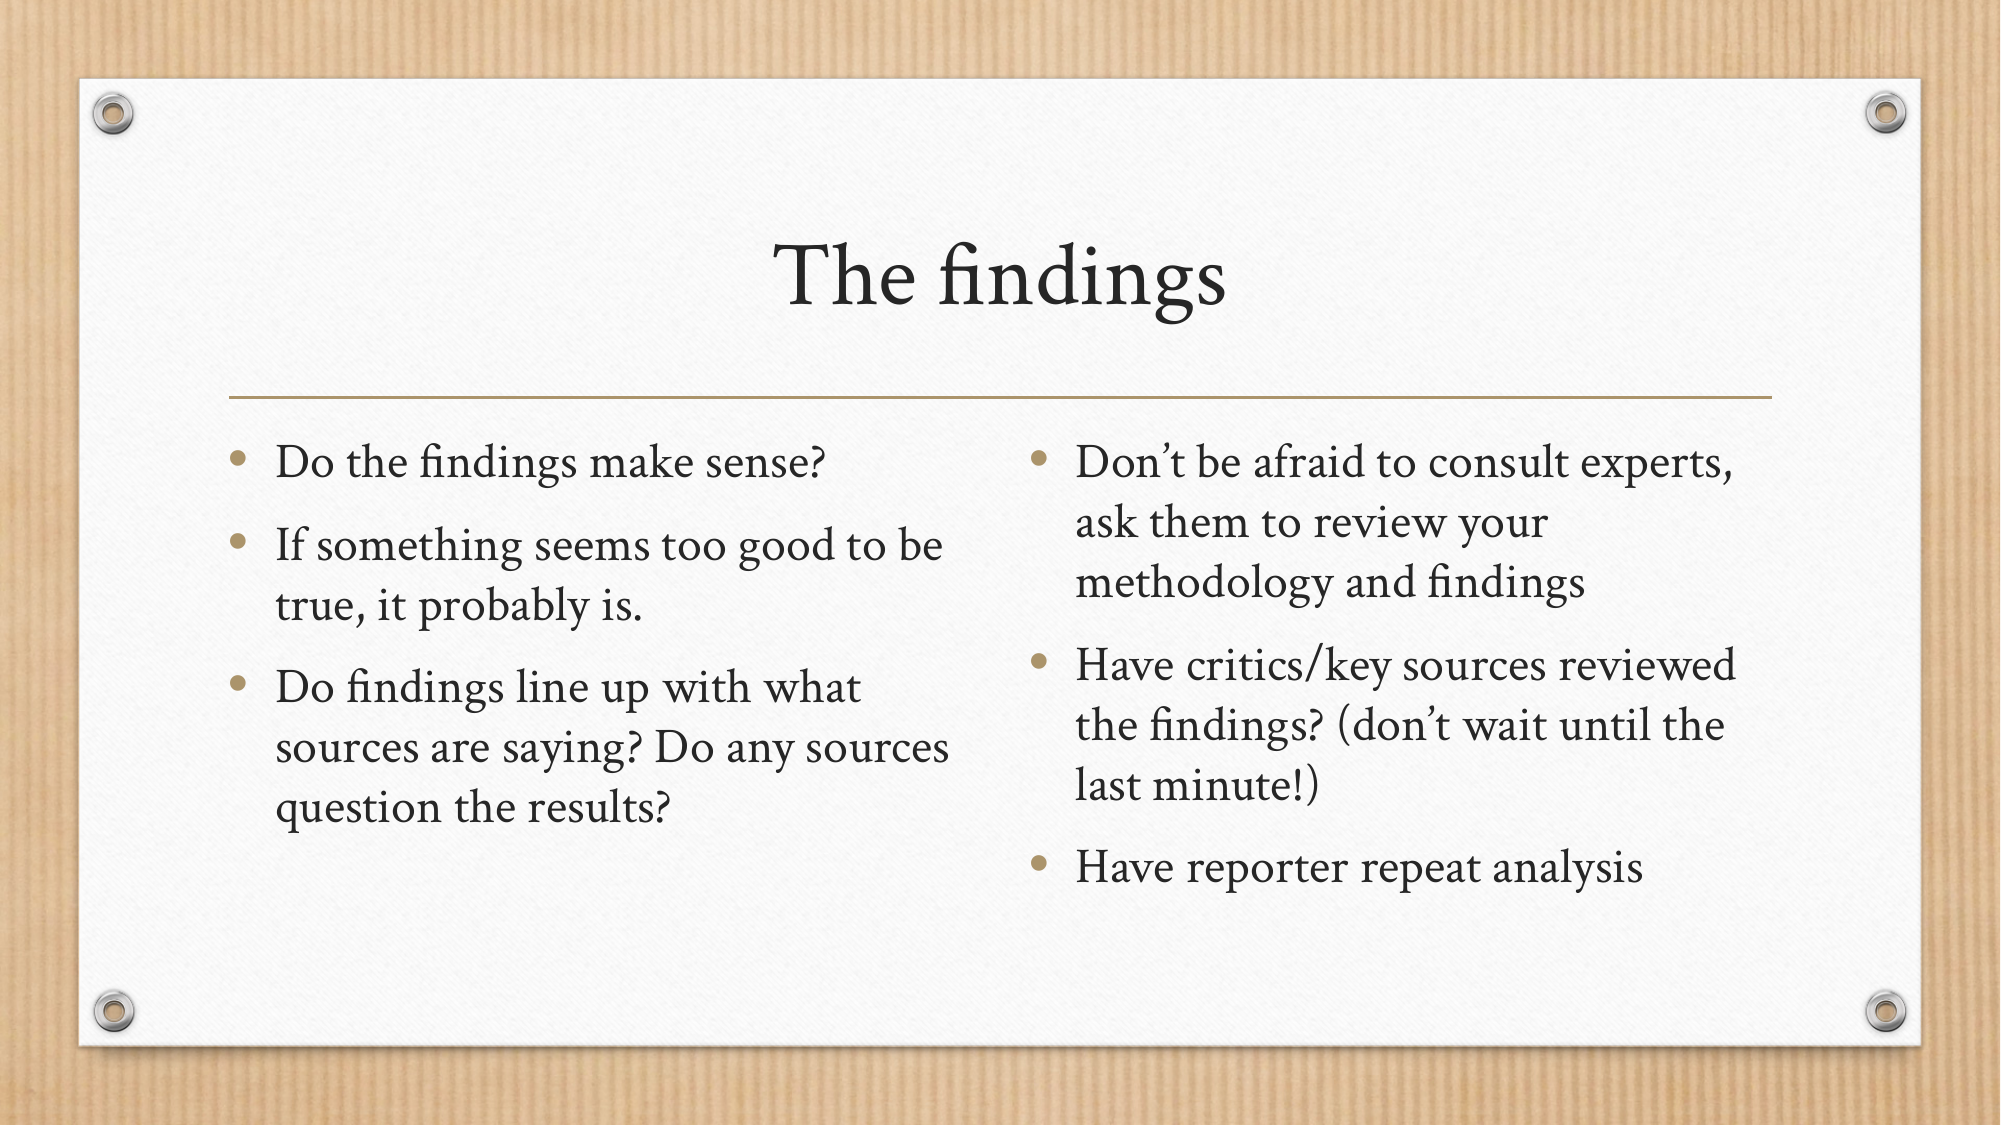

# The findings
Do the findings make sense?
If something seems too good to be true, it probably is.
Do findings line up with what sources are saying? Do any sources question the results?
Don’t be afraid to consult experts, ask them to review your methodology and findings
Have critics/key sources reviewed the findings? (don’t wait until the last minute!)
Have reporter repeat analysis